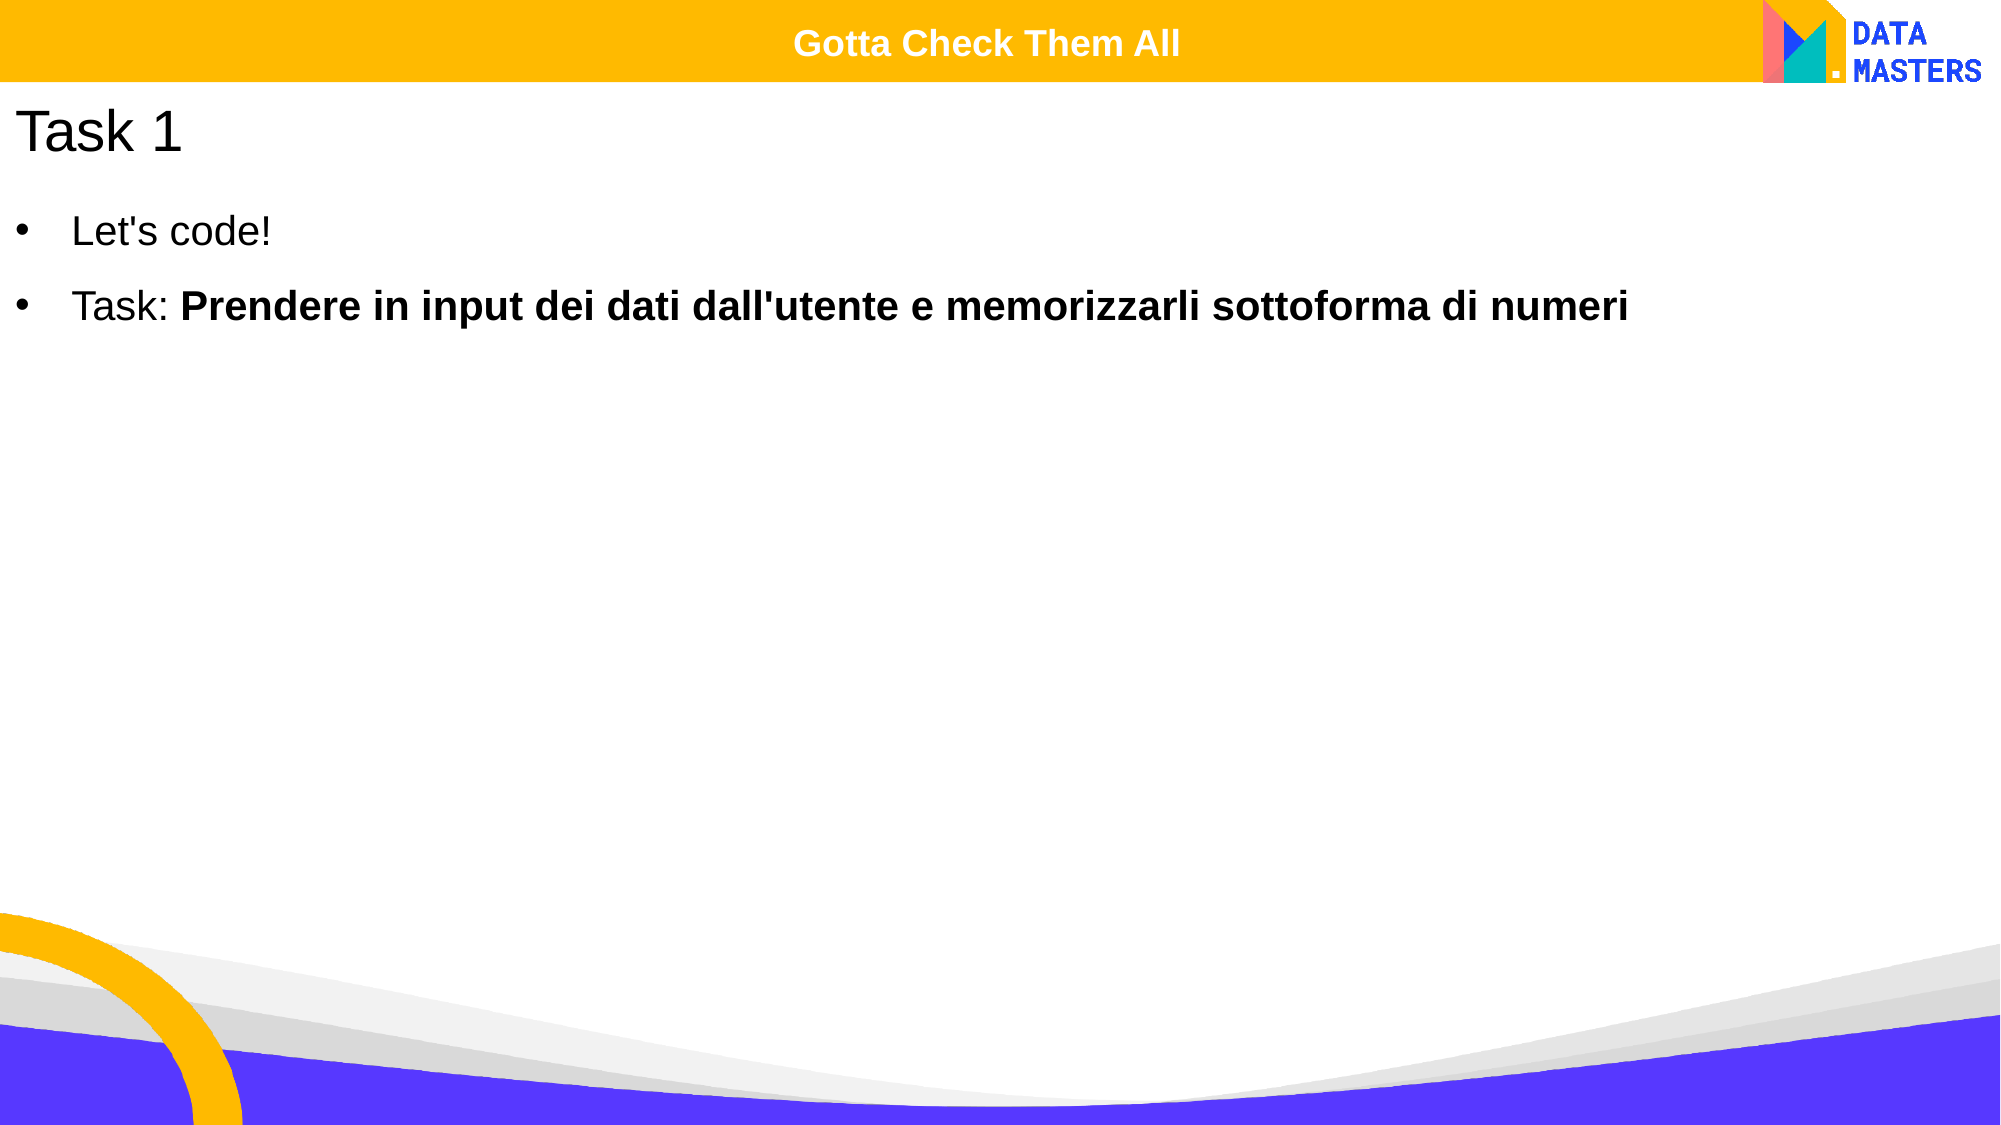

Gotta Check Them All
Task 1
Let's code!
Task: Prendere in input dei dati dall'utente e memorizzarli sottoforma di numeri